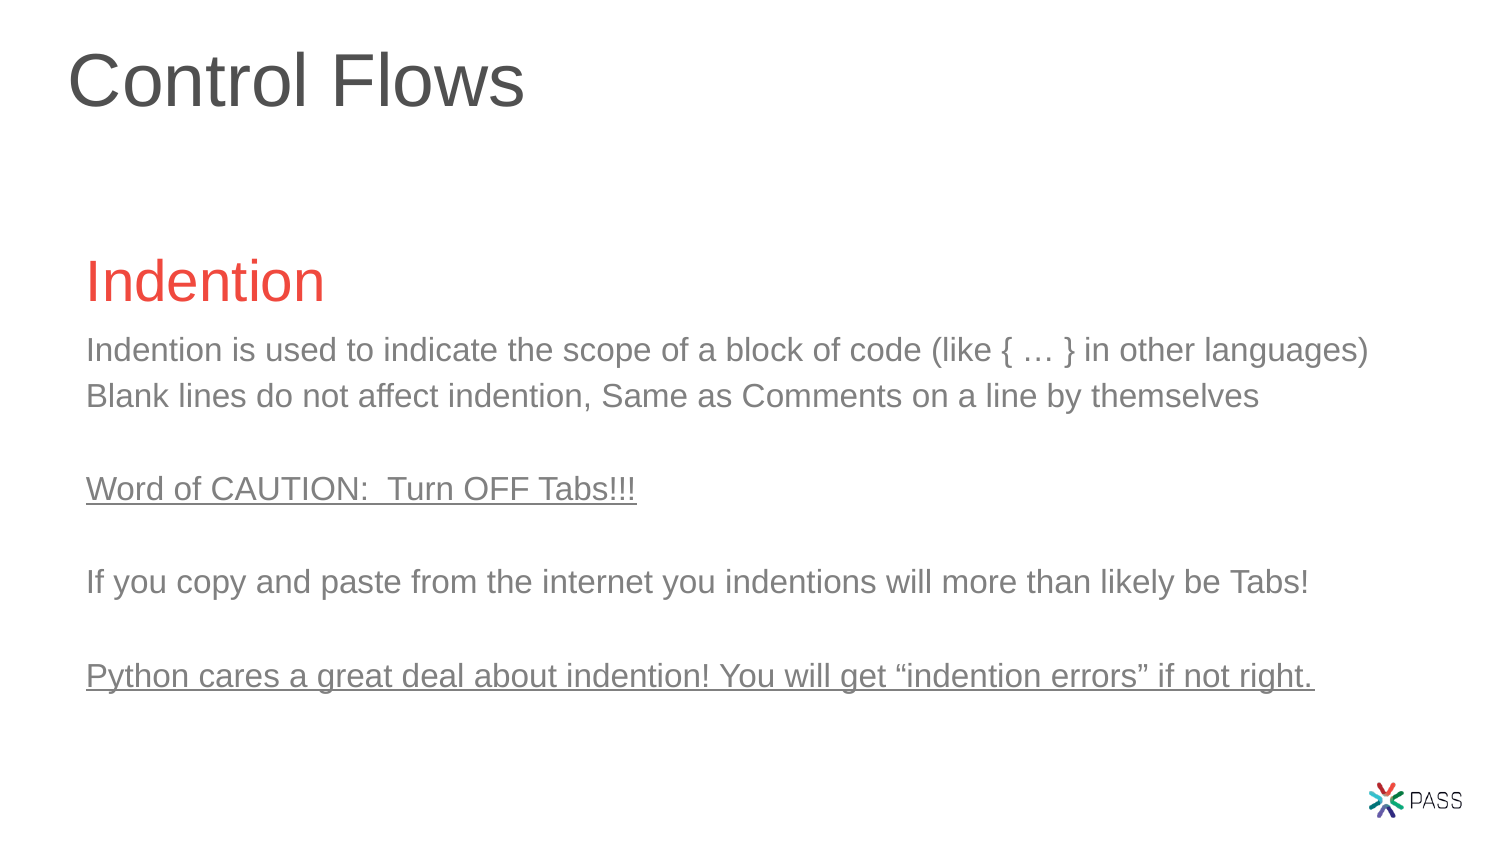

# Control Flows
Indention
Indention is used to indicate the scope of a block of code (like { … } in other languages)
Blank lines do not affect indention, Same as Comments on a line by themselves

Word of CAUTION:  Turn OFF Tabs!!!

If you copy and paste from the internet you indentions will more than likely be Tabs!

Python cares a great deal about indention! You will get “indention errors” if not right.